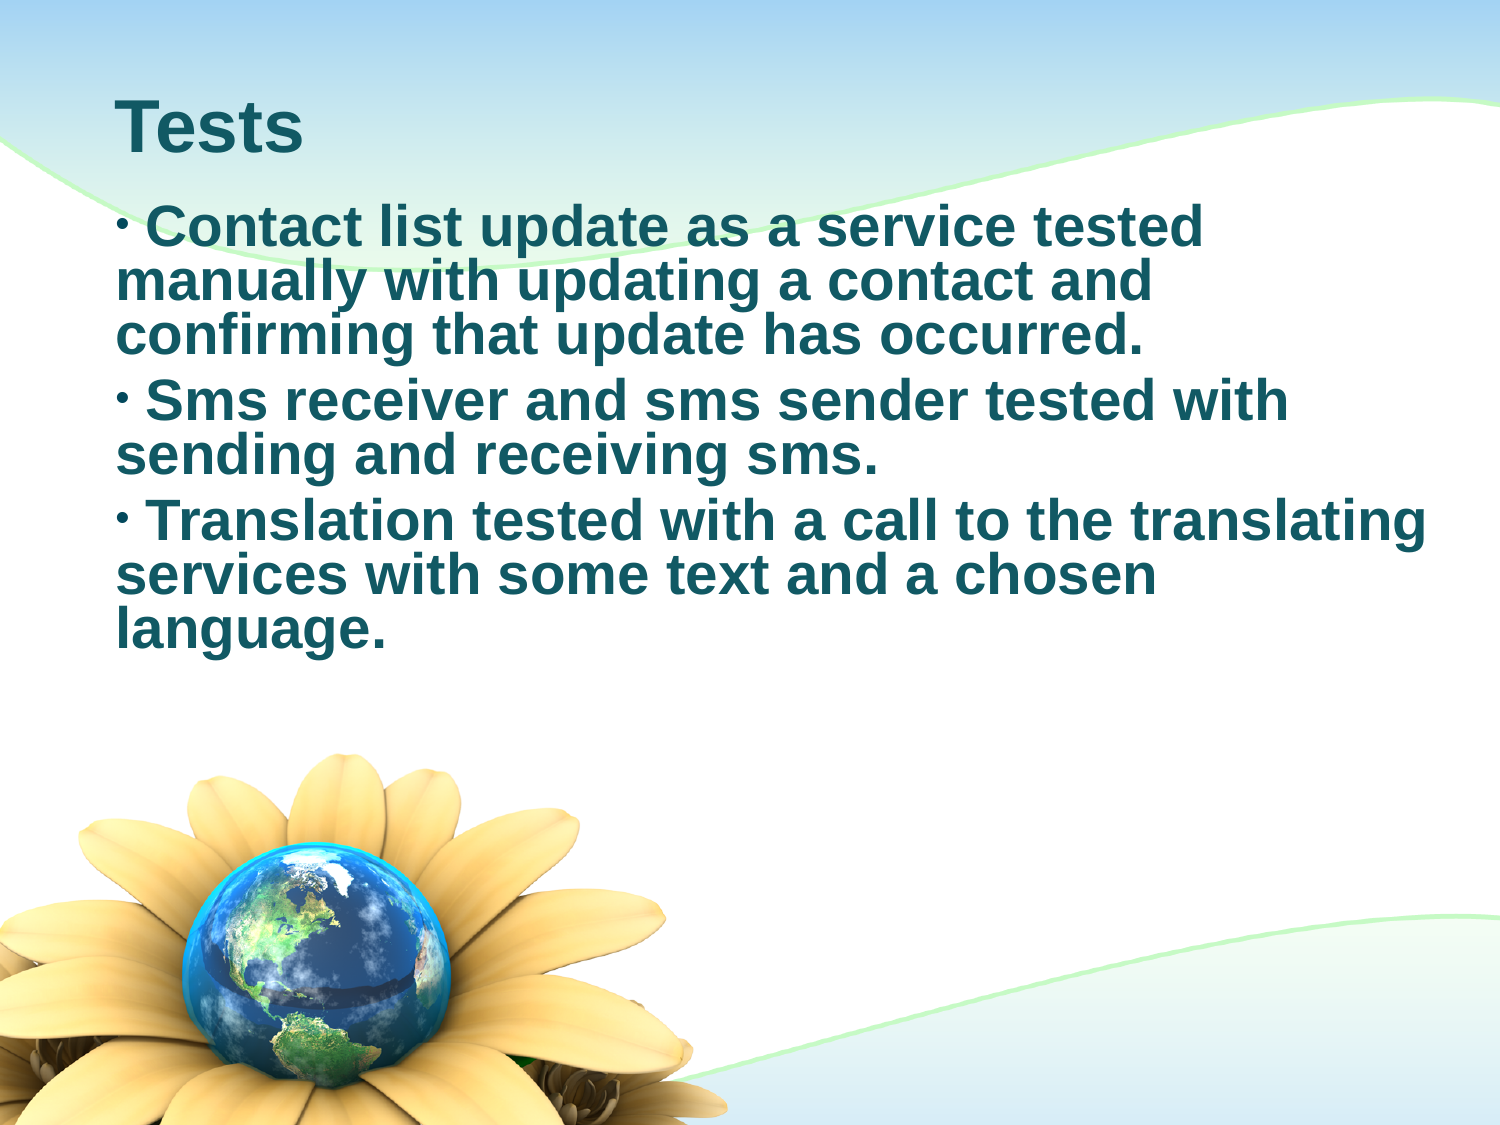

# Tests
 Contact list update as a service tested manually with updating a contact and confirming that update has occurred.
 Sms receiver and sms sender tested with sending and receiving sms.
 Translation tested with a call to the translating services with some text and a chosen language.